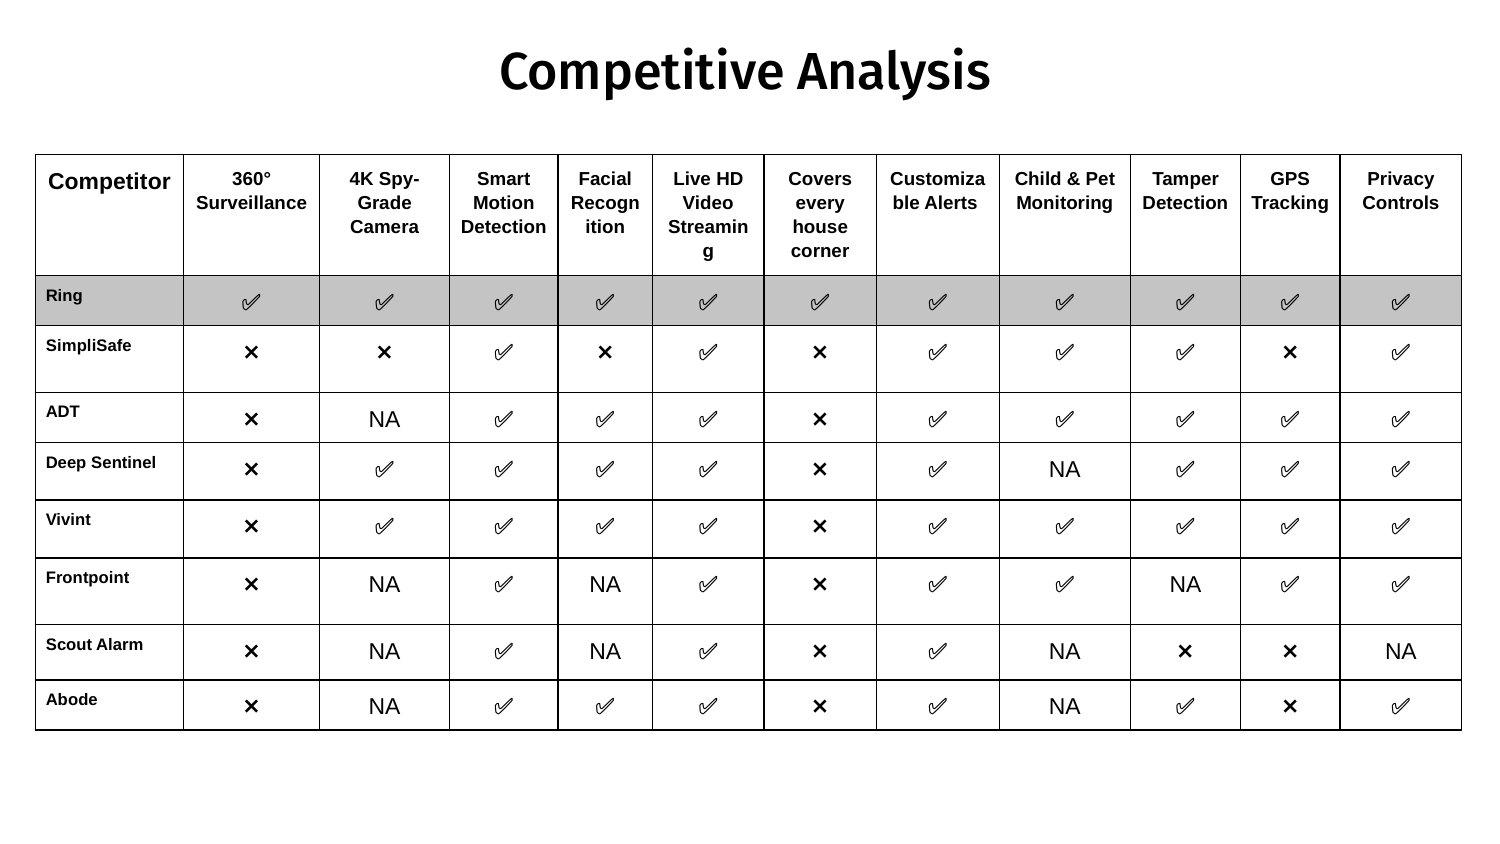

Competitive Analysis
| Competitor | 360° Surveillance | 4K Spy-Grade Camera | Smart Motion Detection | Facial Recognition | Live HD Video Streaming | Covers every house corner | Customizable Alerts | Child & Pet Monitoring | Tamper Detection | GPS Tracking | Privacy Controls |
| --- | --- | --- | --- | --- | --- | --- | --- | --- | --- | --- | --- |
| Ring | ✅ | ✅ | ✅ | ✅ | ✅ | ✅ | ✅ | ✅ | ✅ | ✅ | ✅ |
| SimpliSafe | ❌ | ❌ | ✅ | ❌ | ✅ | ❌ | ✅ | ✅ | ✅ | ❌ | ✅ |
| ADT | ❌ | NA | ✅ | ✅ | ✅ | ❌ | ✅ | ✅ | ✅ | ✅ | ✅ |
| Deep Sentinel | ❌ | ✅ | ✅ | ✅ | ✅ | ❌ | ✅ | NA | ✅ | ✅ | ✅ |
| Vivint | ❌ | ✅ | ✅ | ✅ | ✅ | ❌ | ✅ | ✅ | ✅ | ✅ | ✅ |
| Frontpoint | ❌ | NA | ✅ | NA | ✅ | ❌ | ✅ | ✅ | NA | ✅ | ✅ |
| Scout Alarm | ❌ | NA | ✅ | NA | ✅ | ❌ | ✅ | NA | ❌ | ❌ | NA |
| Abode | ❌ | NA | ✅ | ✅ | ✅ | ❌ | ✅ | NA | ✅ | ❌ | ✅ |